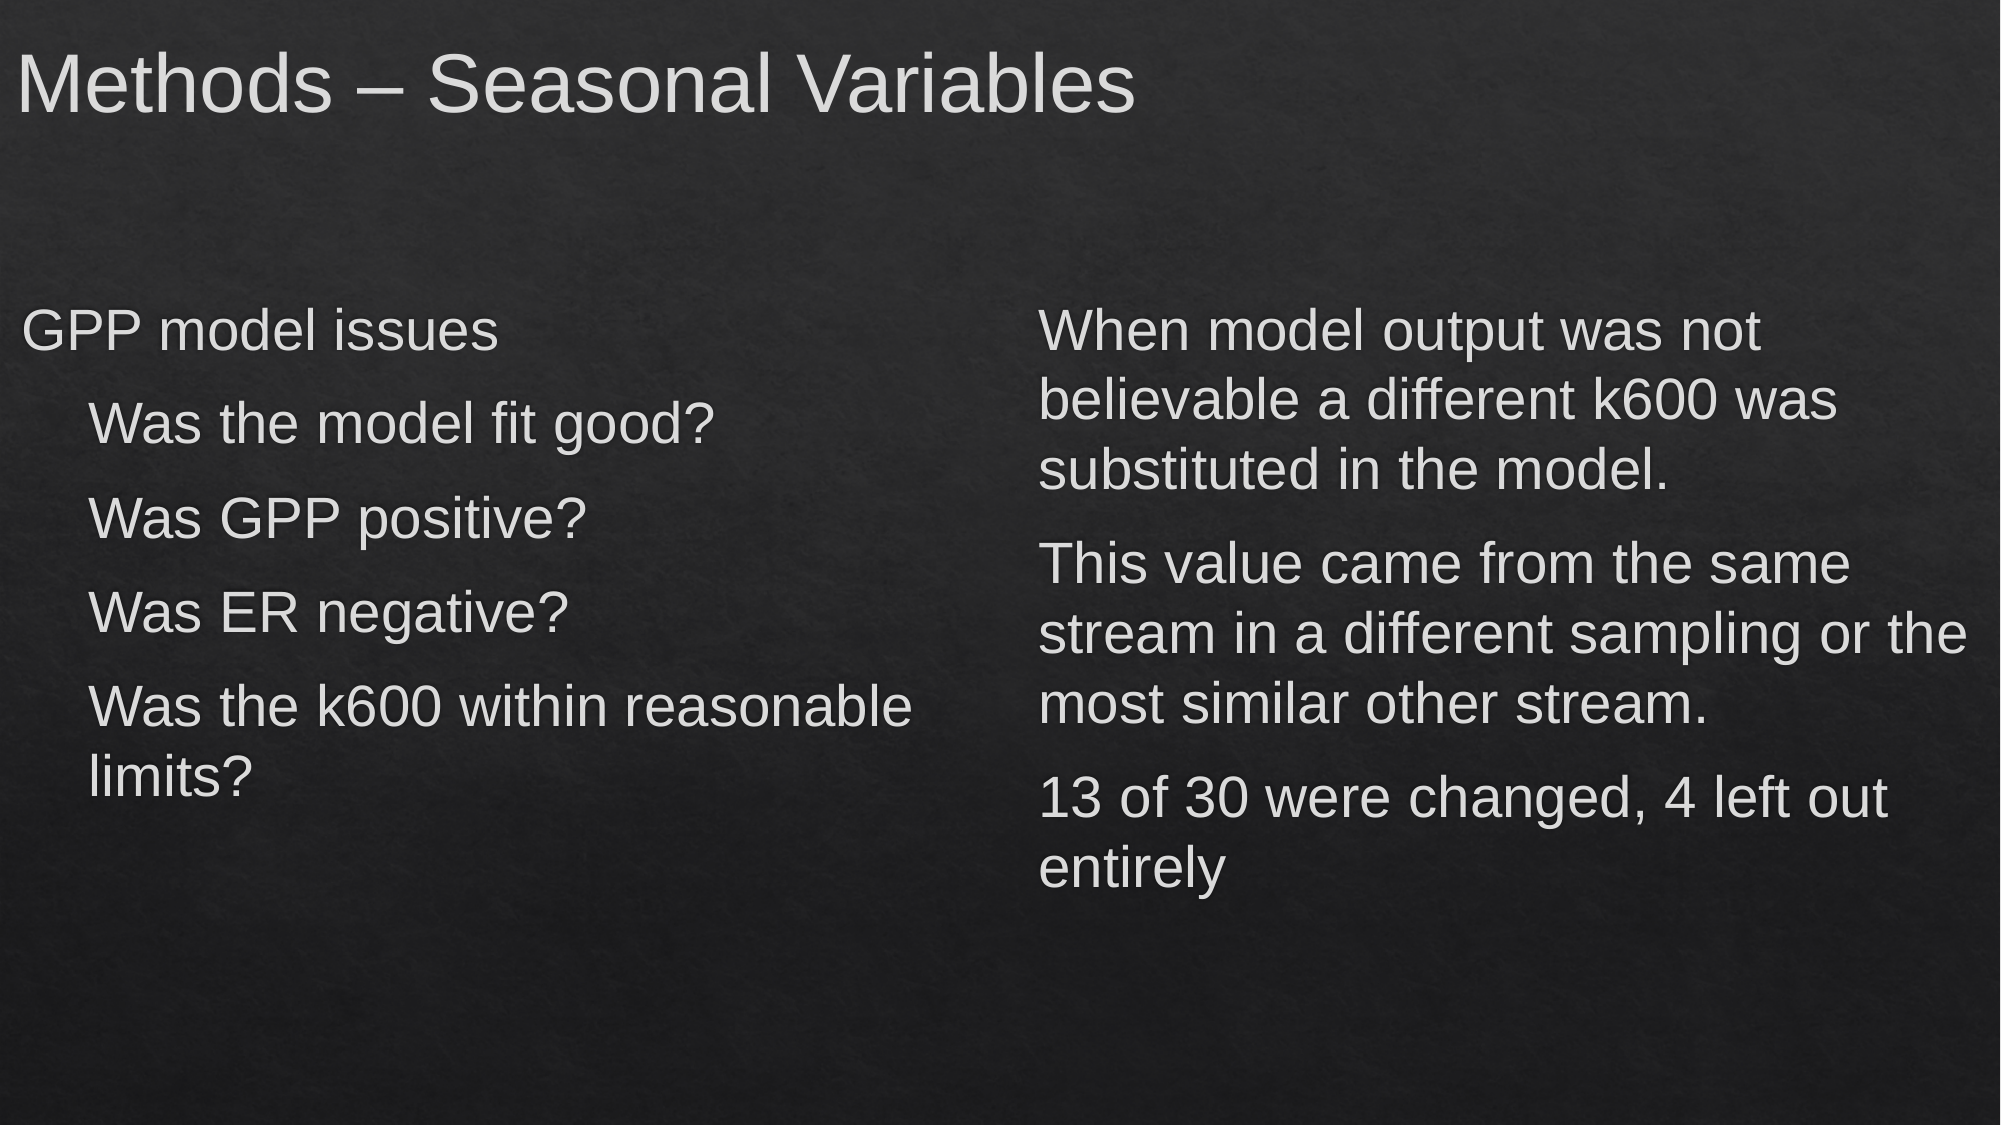

Methods – Seasonal Variables
GPP model issues
Was the model fit good?
Was GPP positive?
Was ER negative?
Was the k600 within reasonable limits?

When model output was not believable a different k600 was substituted in the model.
This value came from the same stream in a different sampling or the most similar other stream.
13 of 30 were changed, 4 left out entirely